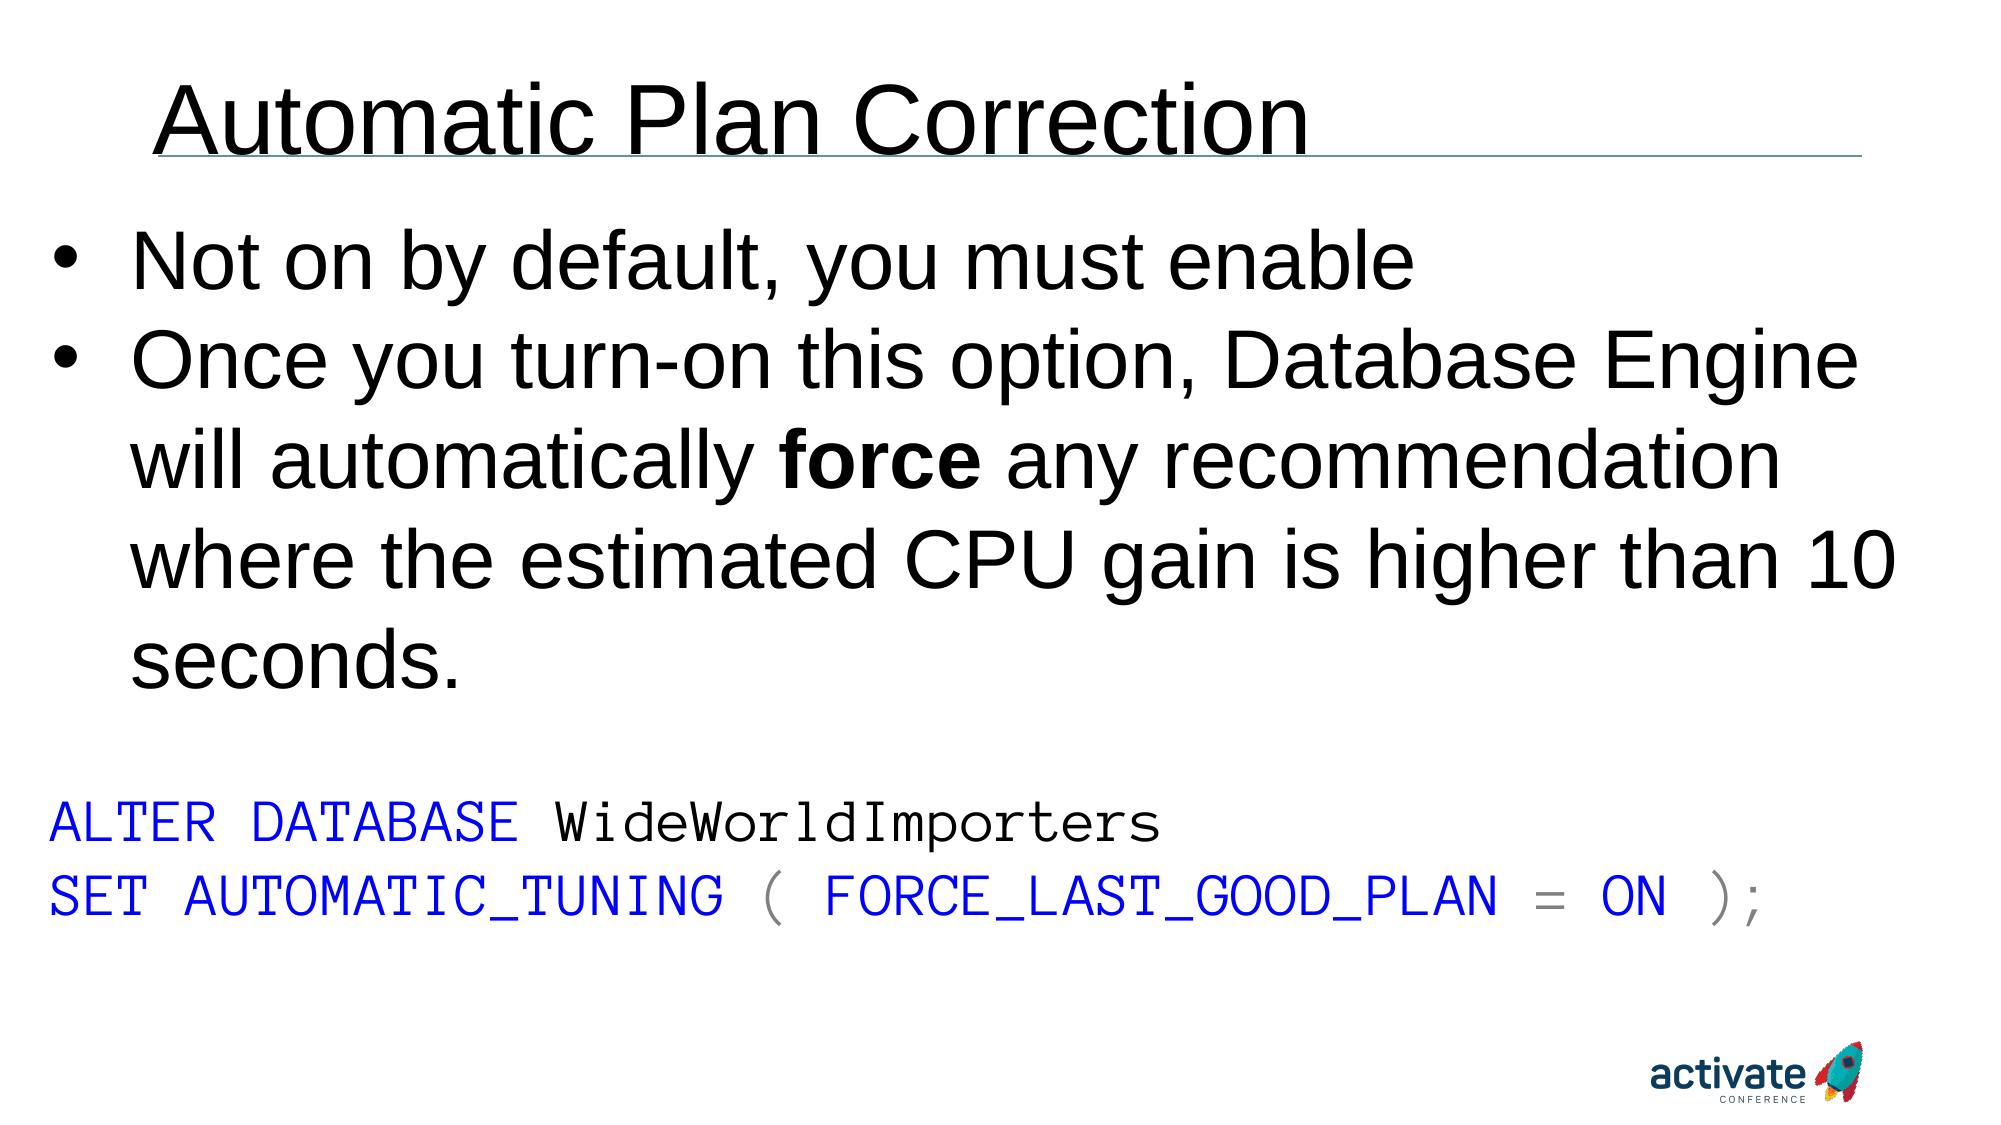

# Automatic Plan Correction
Not on by default, you must enable
Once you turn-on this option, Database Engine will automatically force any recommendation where the estimated CPU gain is higher than 10 seconds.

ALTER DATABASE WideWorldImporters
SET AUTOMATIC_TUNING ( FORCE_LAST_GOOD_PLAN = ON );